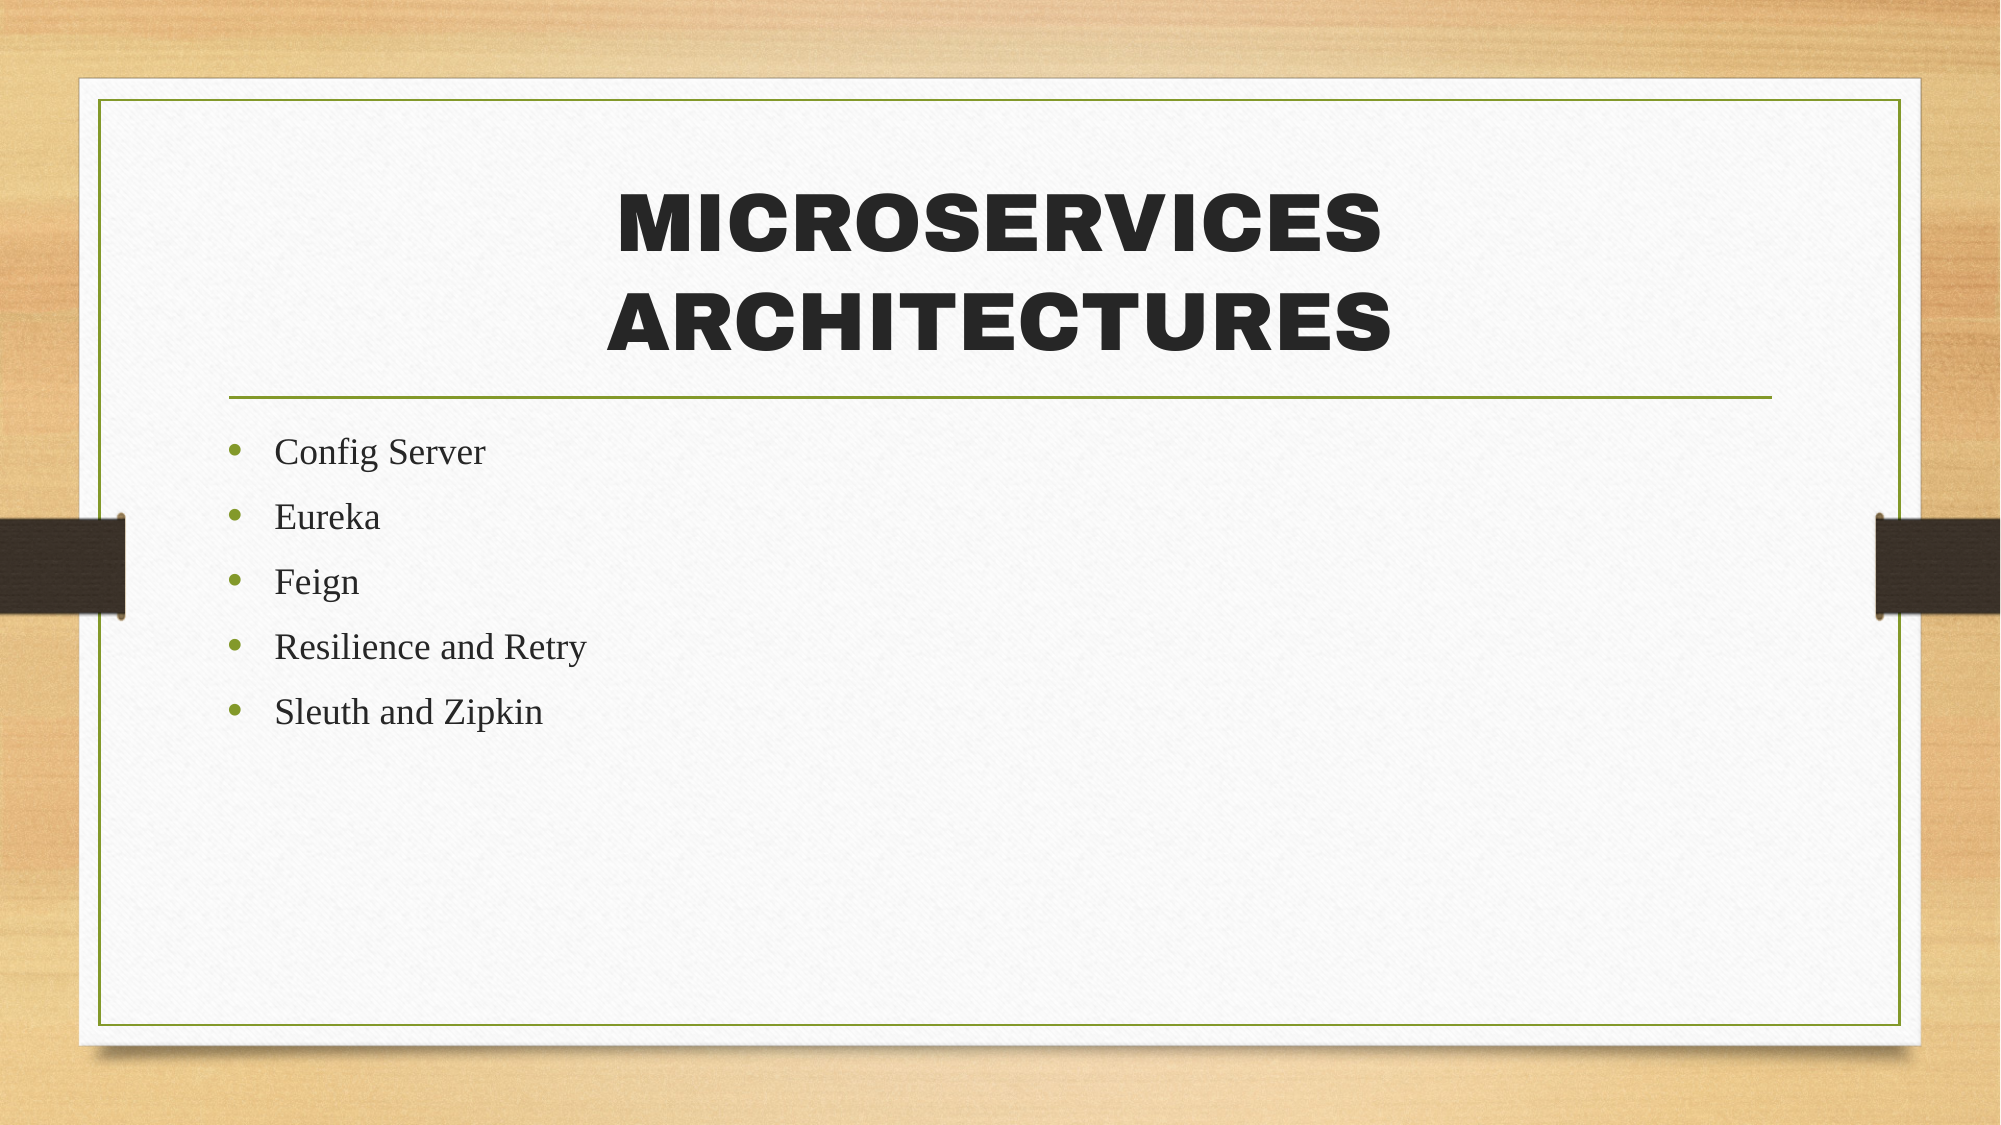

# MICROSERVICES ARCHITECTURES
Config Server
Eureka
Feign
Resilience and Retry
Sleuth and Zipkin